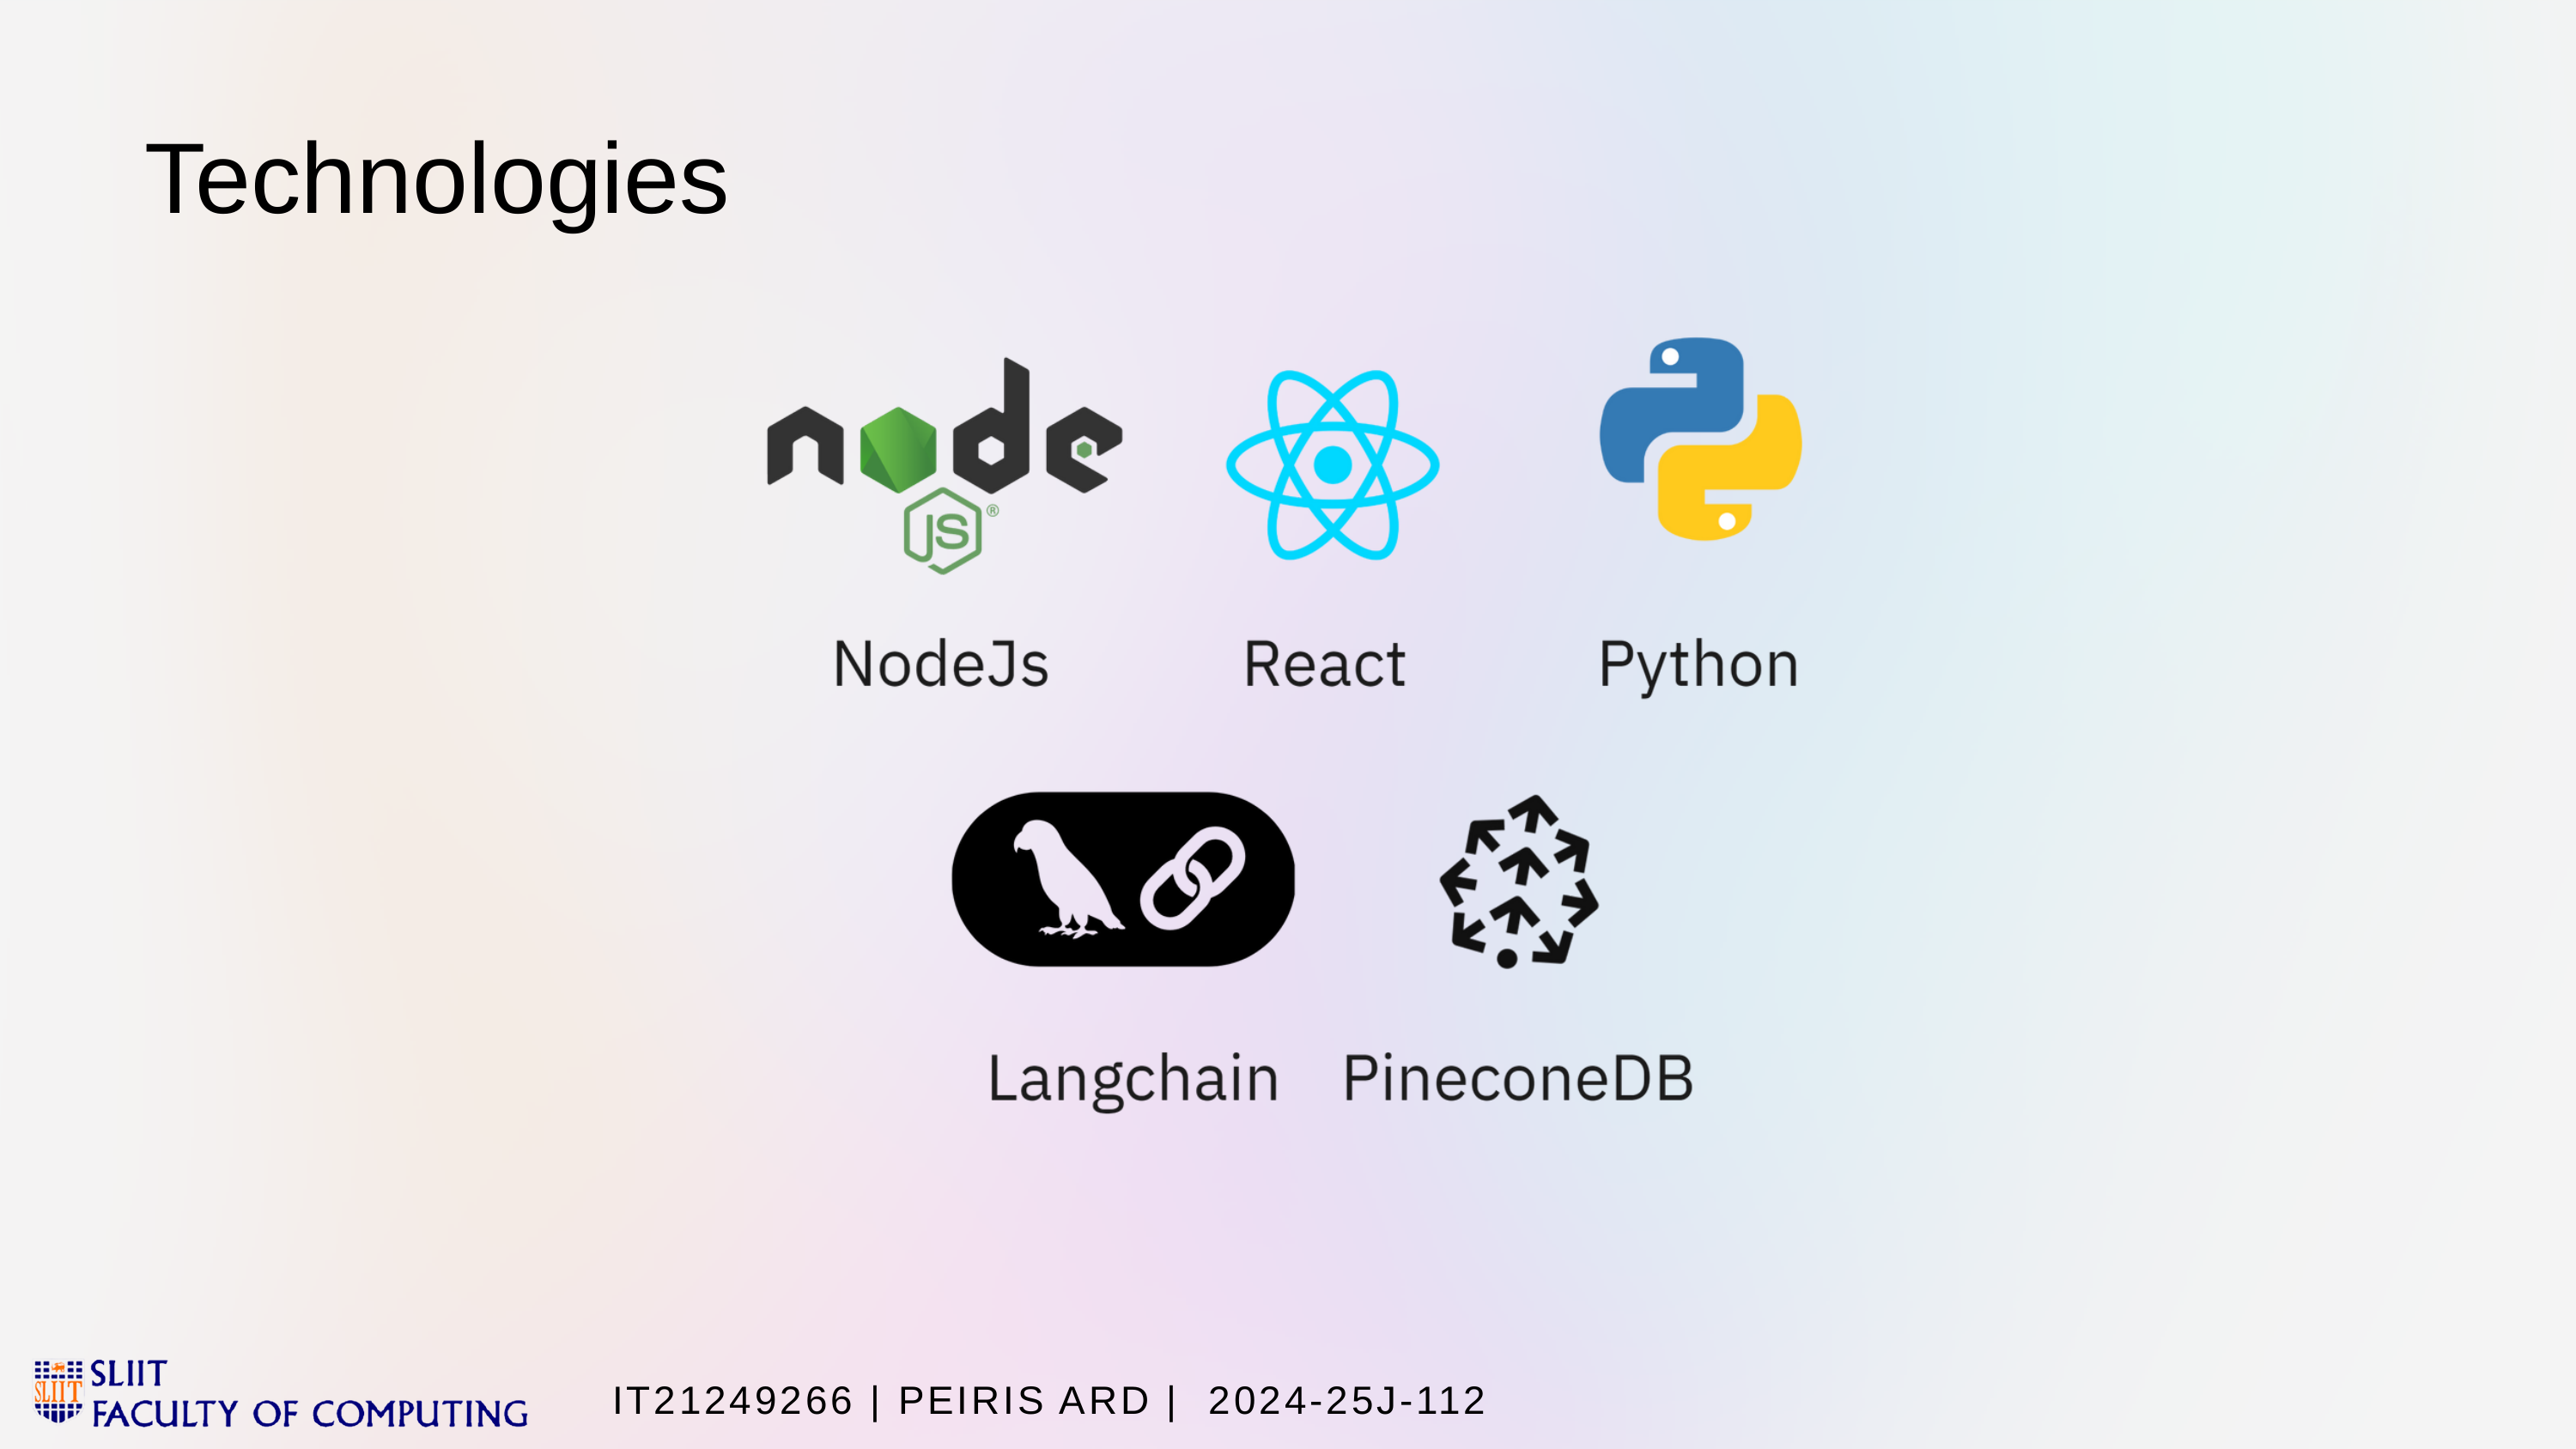

Technologies

IT21249266 | PEIRIS ARD |  2024-25J-112